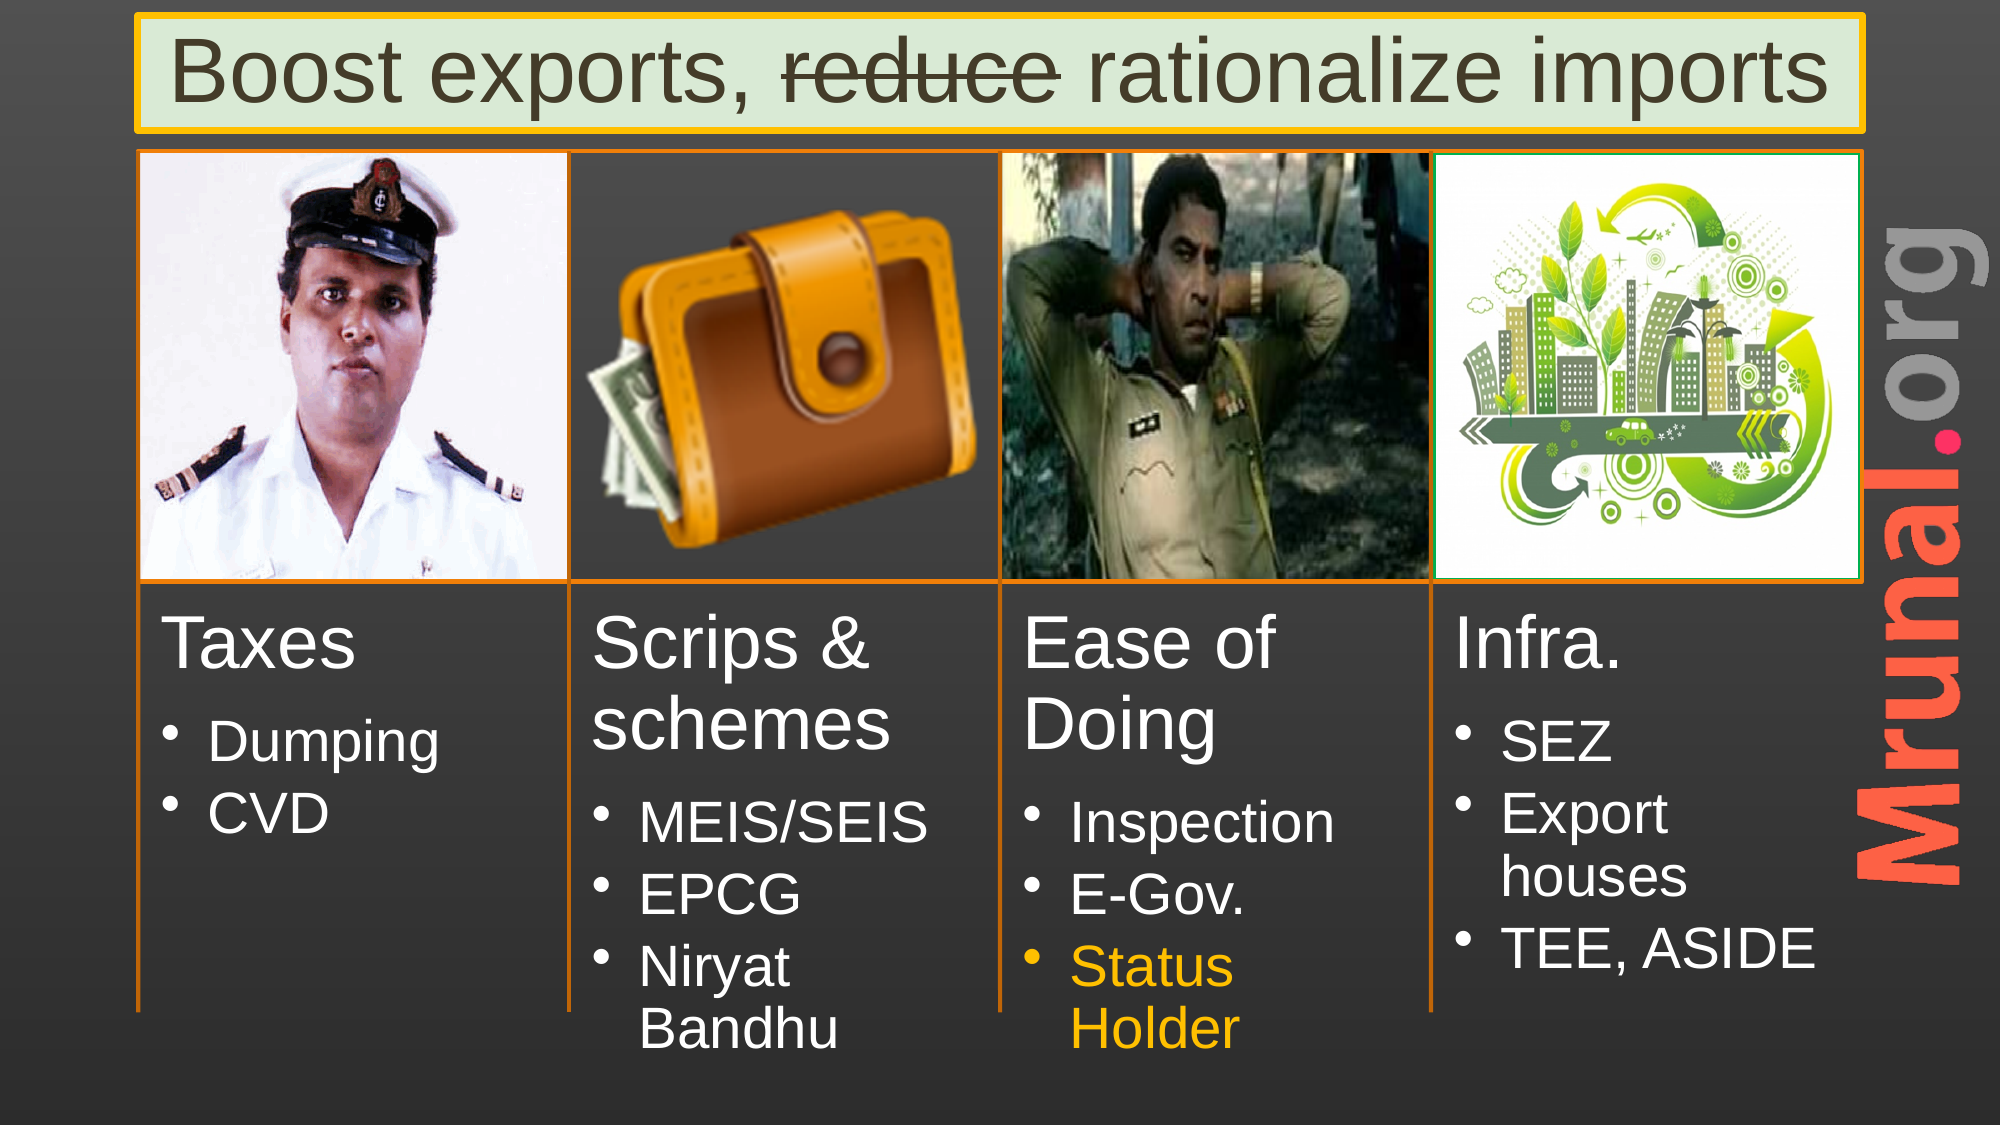

# Boost exports, reduce rationalize imports
Taxes
Dumping
CVD
Scrips & schemes
MEIS/SEIS
EPCG
Niryat Bandhu
Ease of Doing
Inspection
E-Gov.
Status Holder
Infra.
SEZ
Export houses
TEE, ASIDE